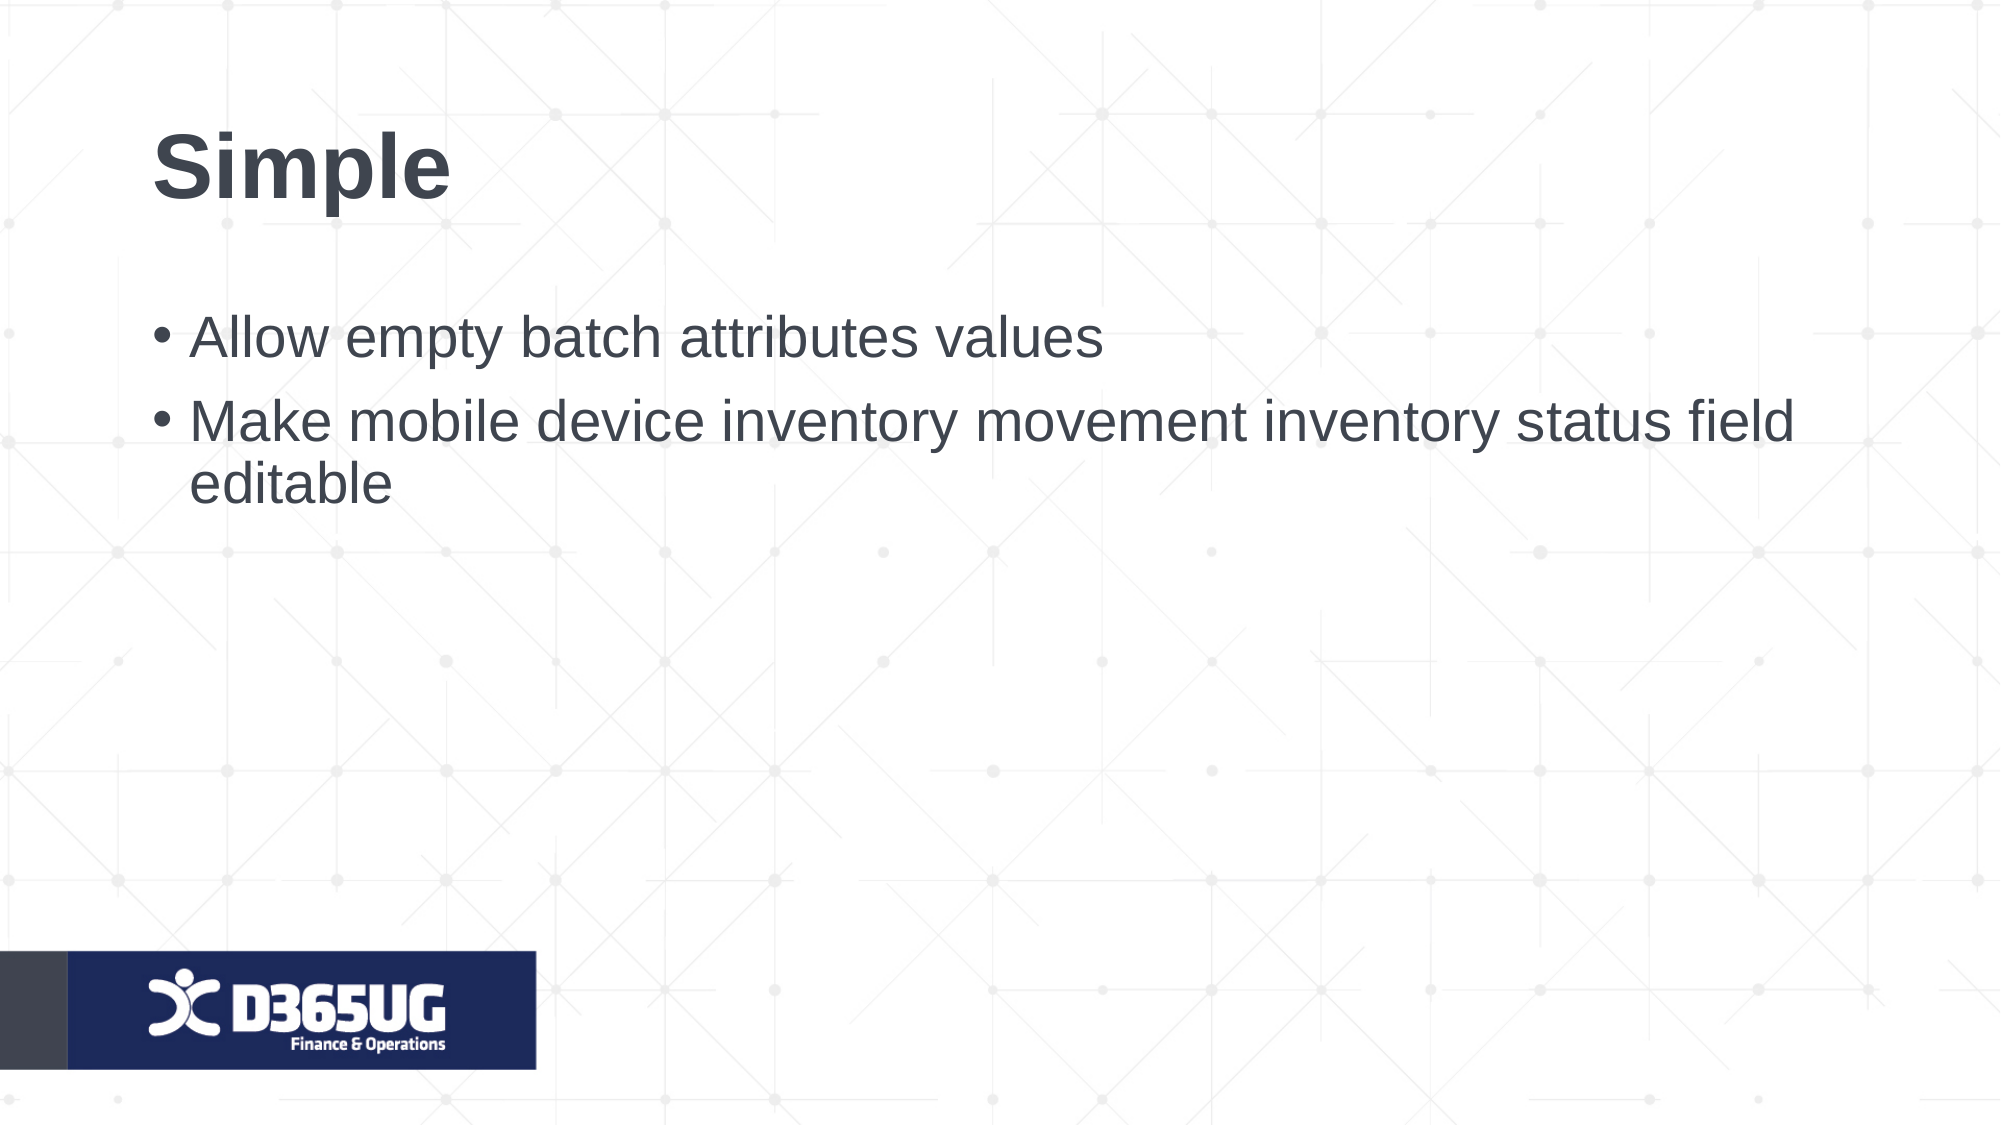

# Simple
Allow empty batch attributes values
Make mobile device inventory movement inventory status field editable